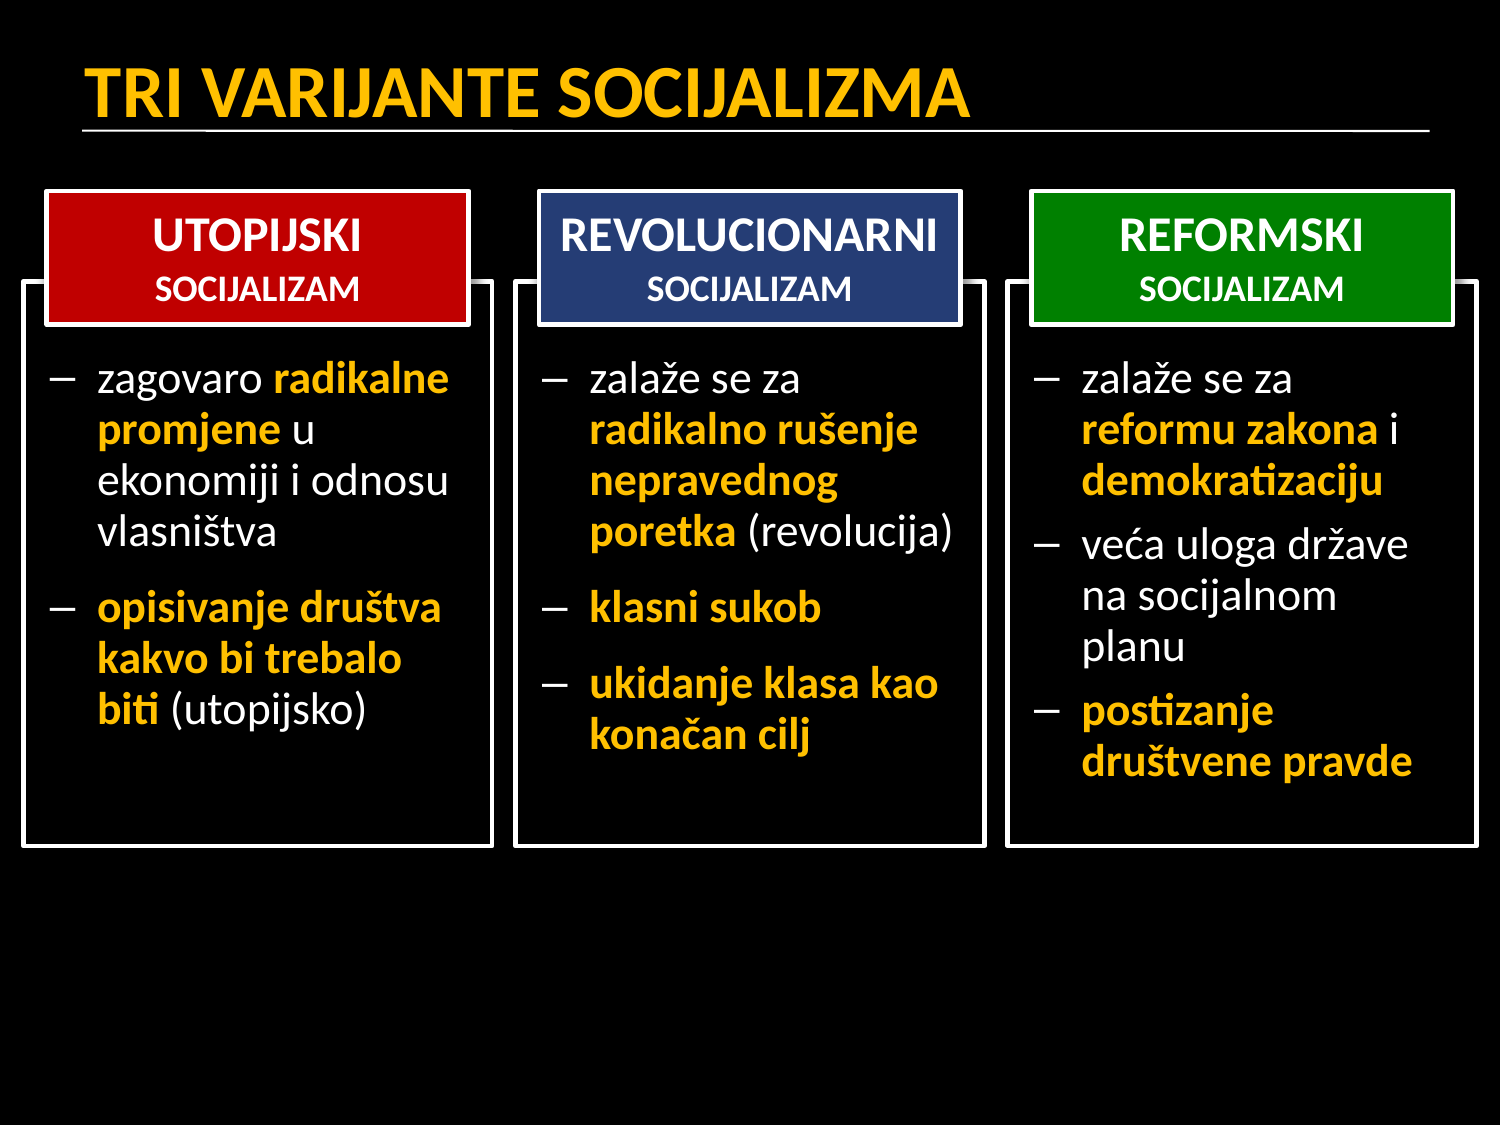

TRI VARIJANTE SOCIJALIZMA
UTOPIJSKI
SOCIJALIZAM
REVOLUCIONARNI
SOCIJALIZAM
REFORMSKI
SOCIJALIZAM

zagovaro radikalne promjene u ekonomiji i odnosu vlasništva
opisivanje društva kakvo bi trebalo biti (utopijsko)
zalaže se za radikalno rušenje nepravednog poretka (revolucija)
klasni sukob
ukidanje klasa kao konačan cilj
zalaže se za reformu zakona i demokratizaciju
veća uloga države na socijalnom planu
postizanje društvene pravde